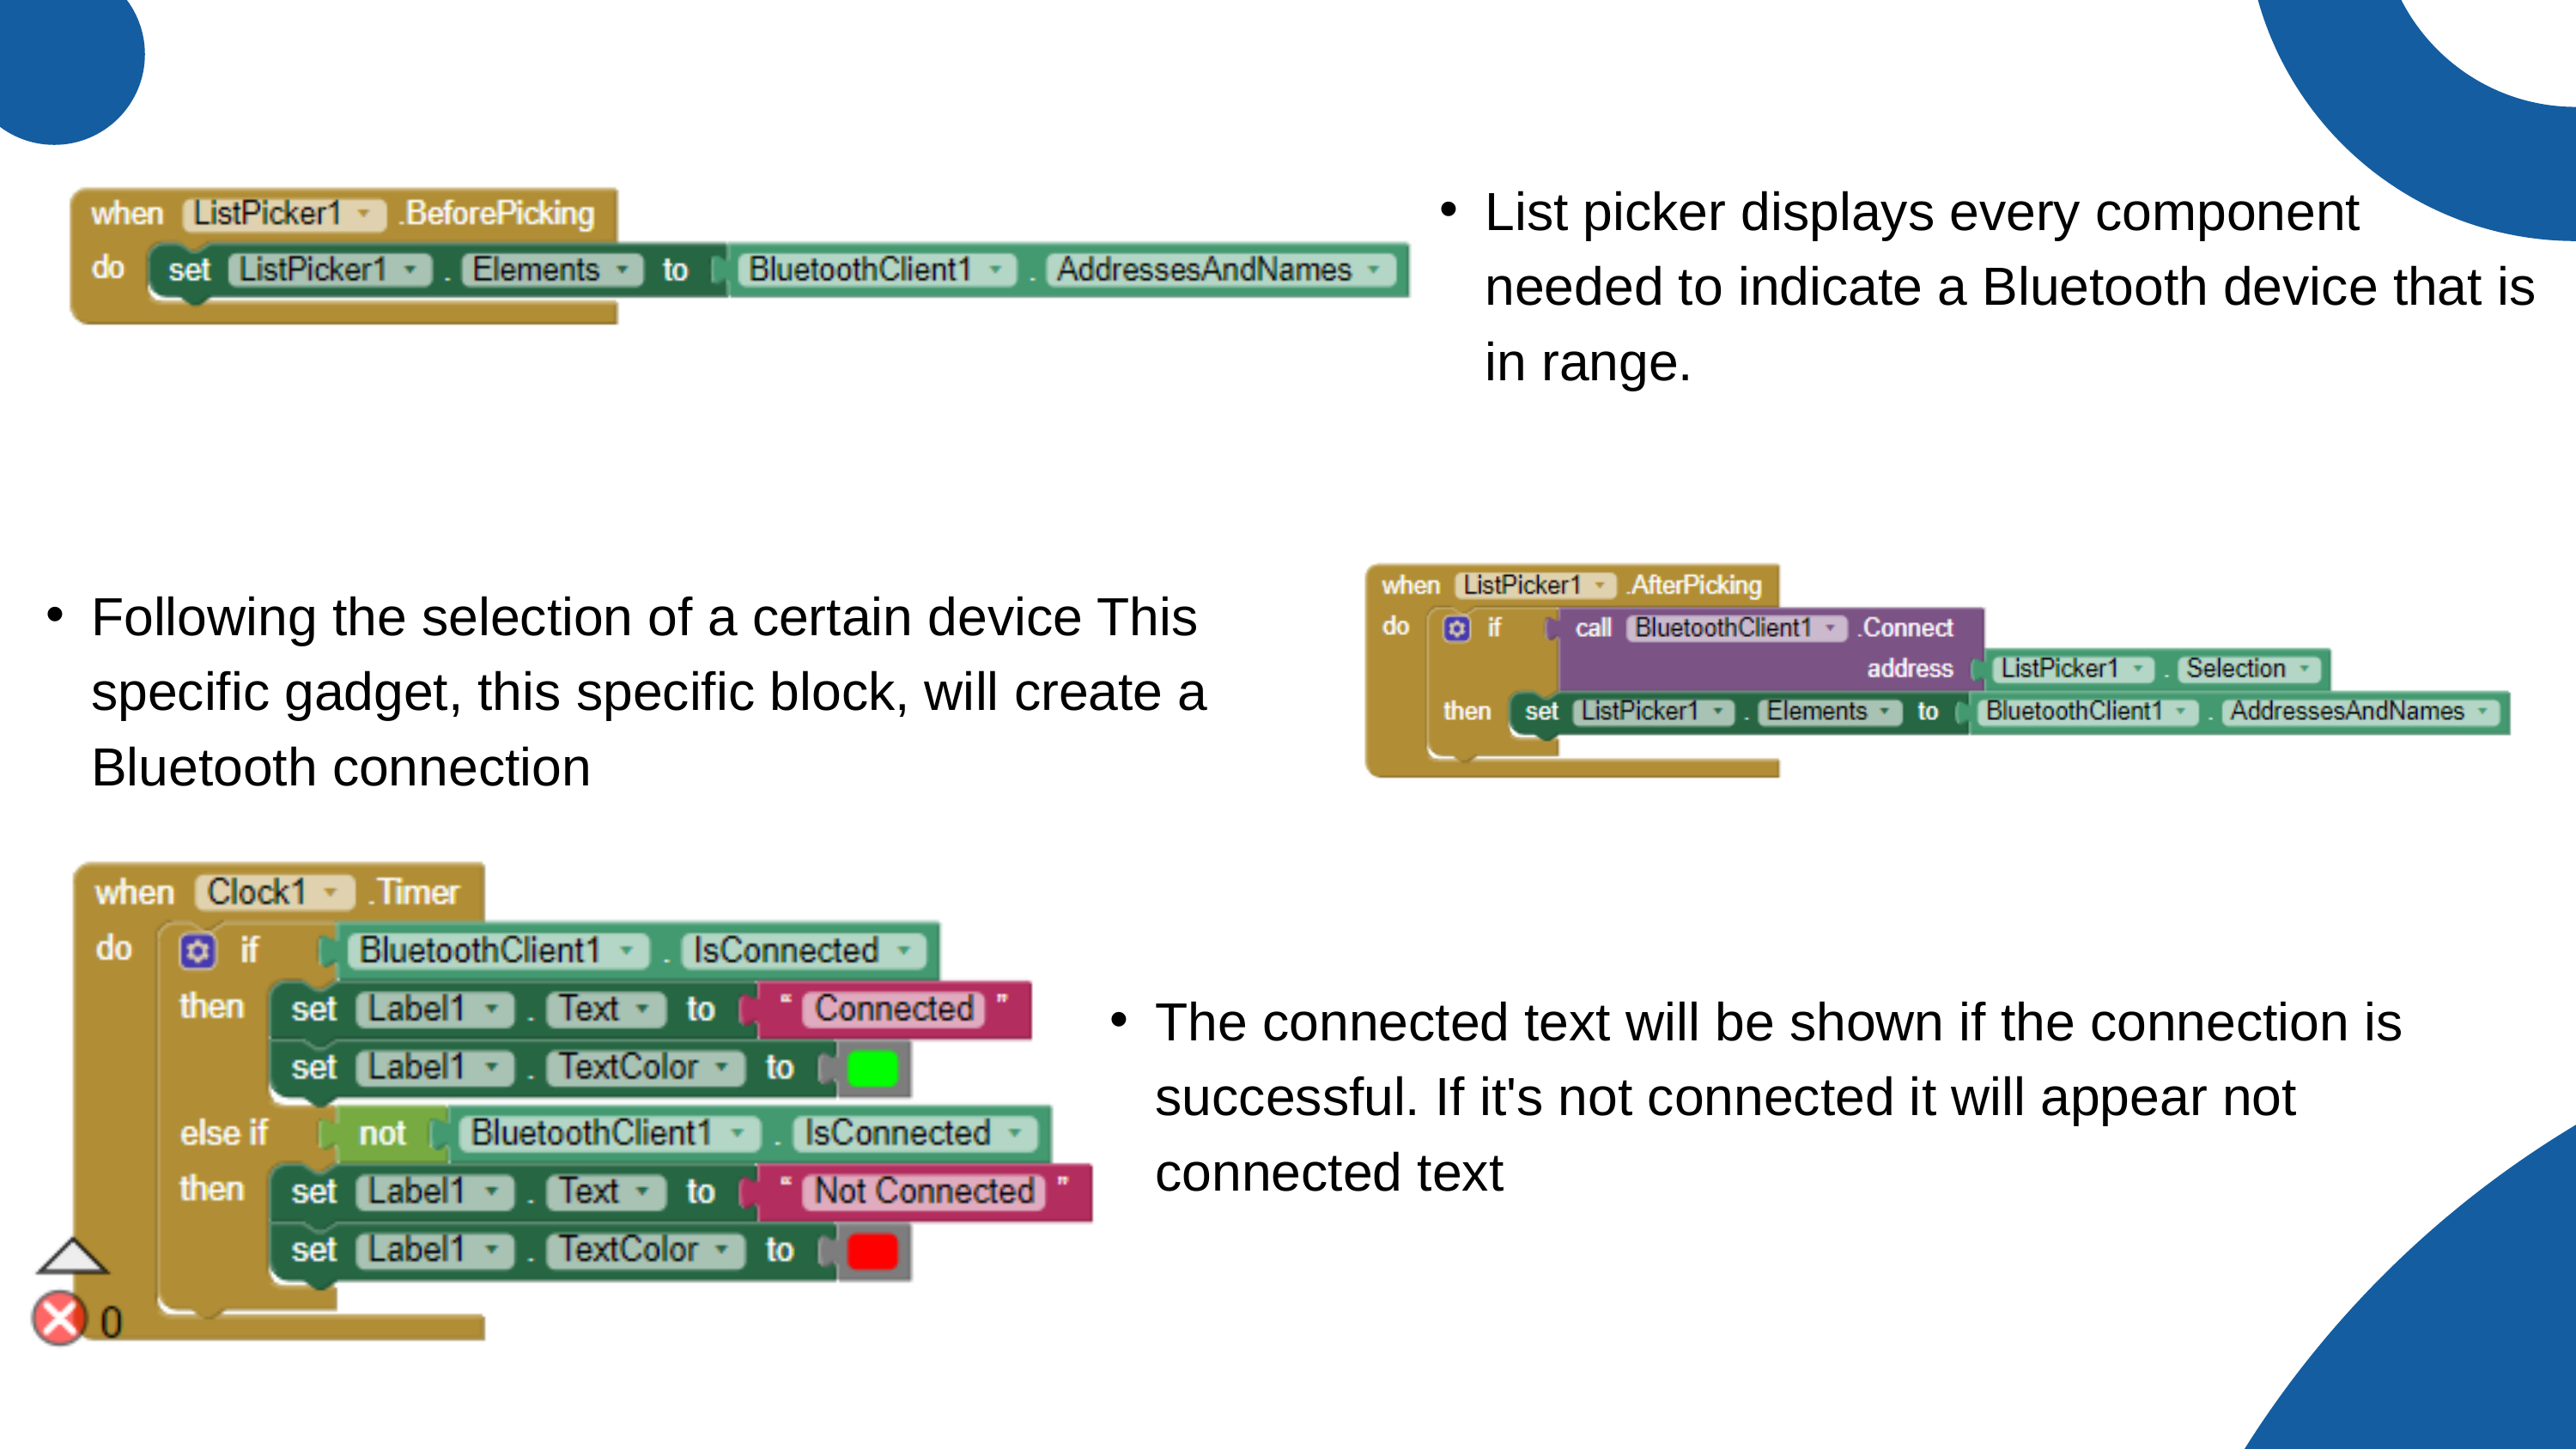

List picker displays every component needed to indicate a Bluetooth device that is in range.

Following the selection of a certain device This specific gadget, this specific block, will create a Bluetooth connection

The connected text will be shown if the connection is successful. If it's not connected it will appear not connected text